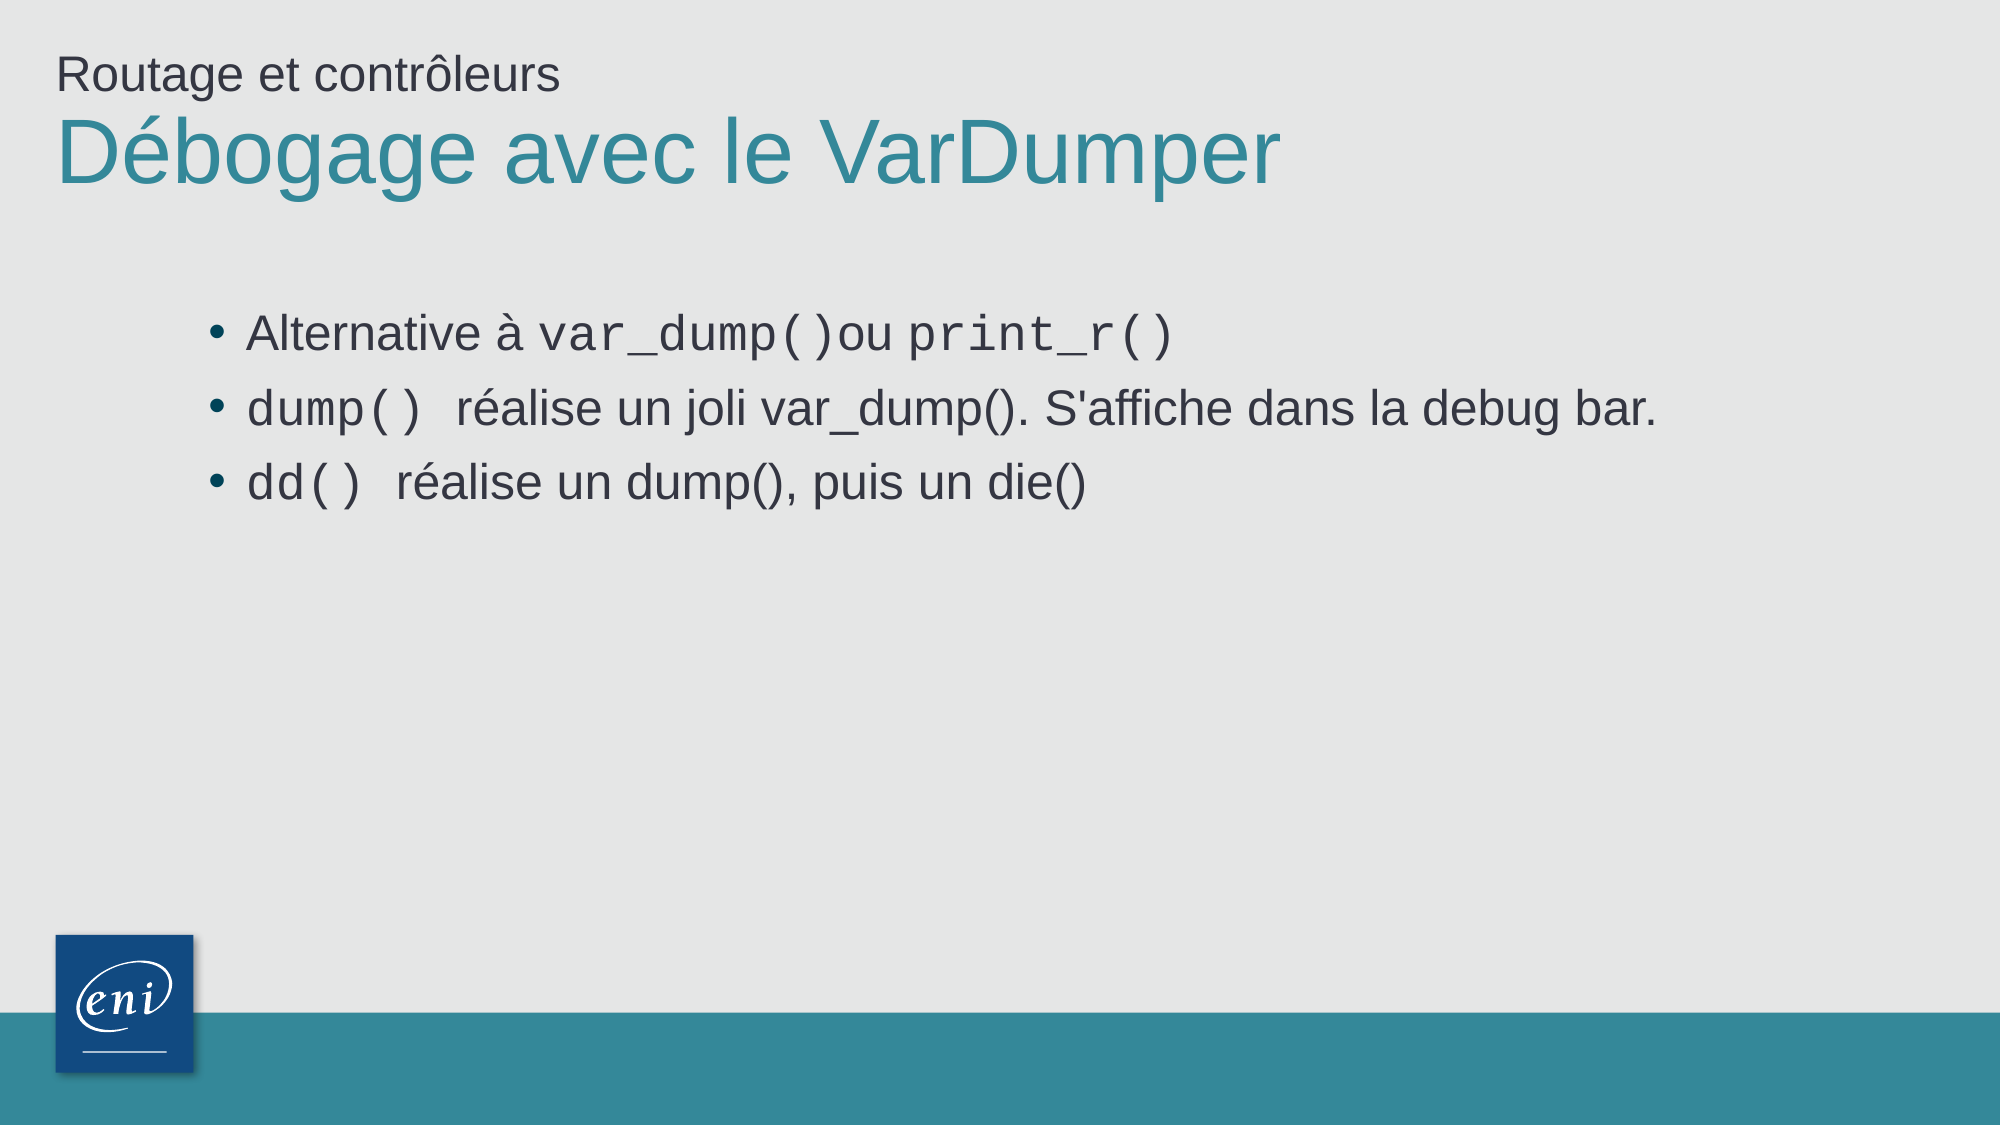

Routage et contrôleurs
# Débogage avec le VarDumper
Alternative à var_dump()ou print_r()
dump() réalise un joli var_dump(). S'affiche dans la debug bar.
dd() réalise un dump(), puis un die()